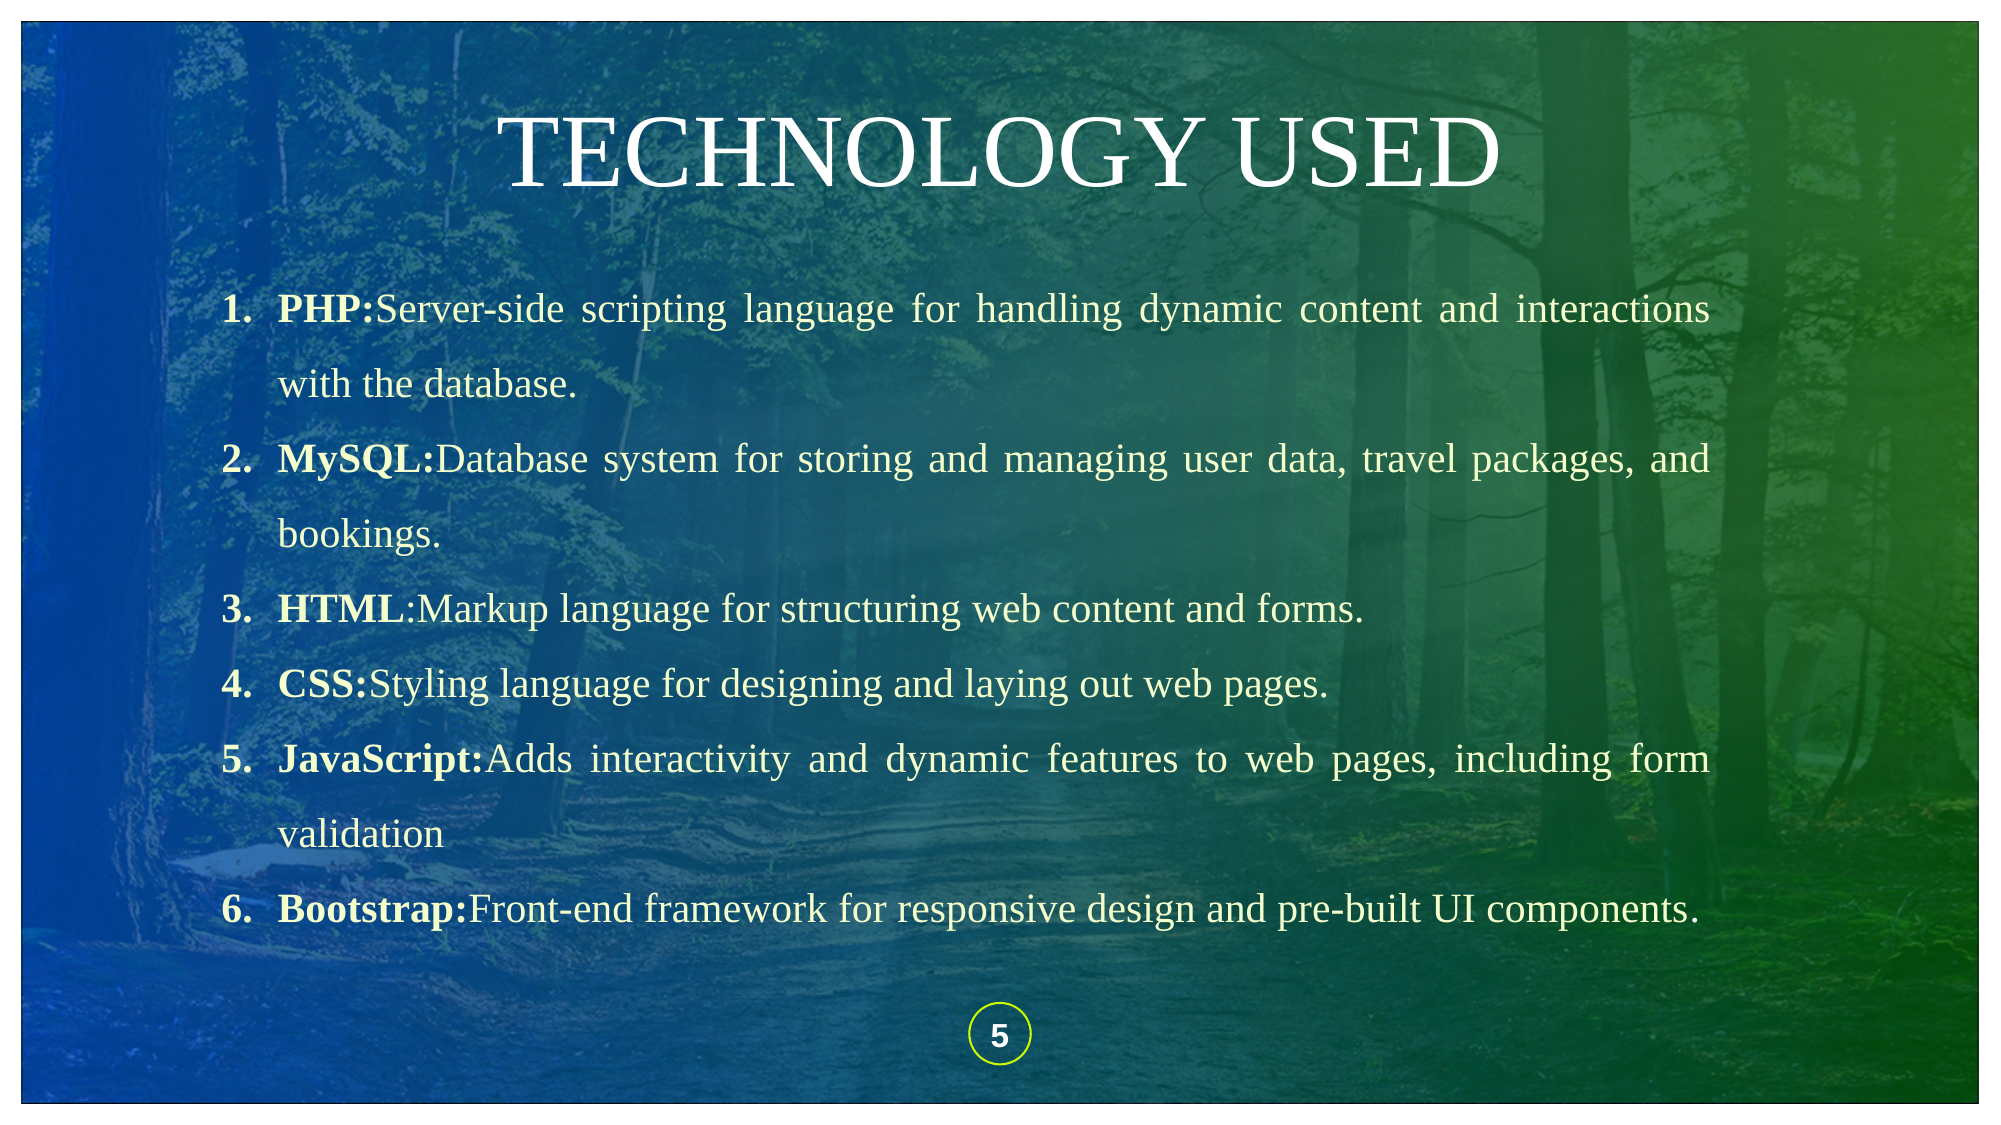

# TECHNOLOGY USED
PHP:Server-side scripting language for handling dynamic content and interactions with the database.
MySQL:Database system for storing and managing user data, travel packages, and bookings.
HTML:Markup language for structuring web content and forms.
CSS:Styling language for designing and laying out web pages.
JavaScript:Adds interactivity and dynamic features to web pages, including form validation
Bootstrap:Front-end framework for responsive design and pre-built UI components.
5